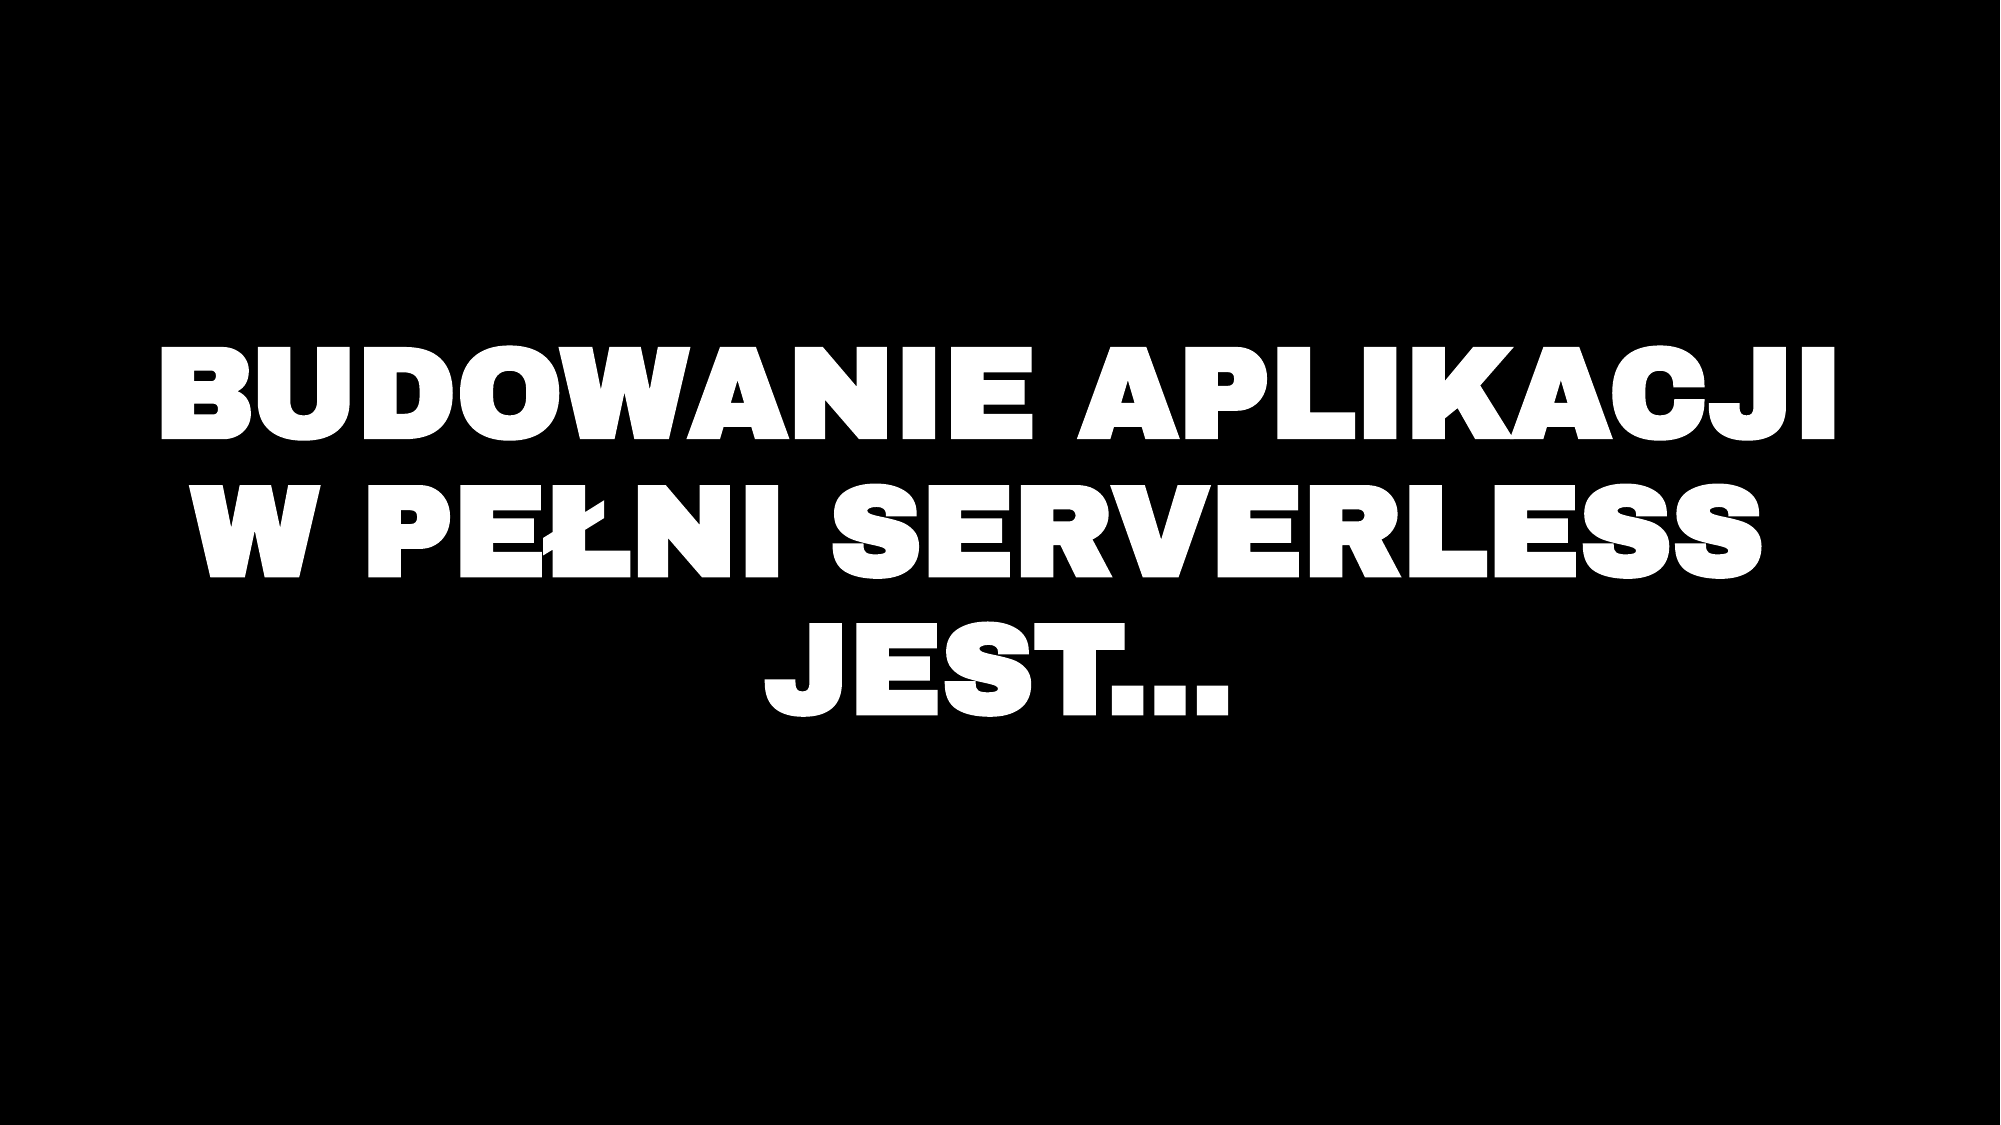

# BUDOWANIE APLIKACJI W PEŁNI SERVERLESS JEST...